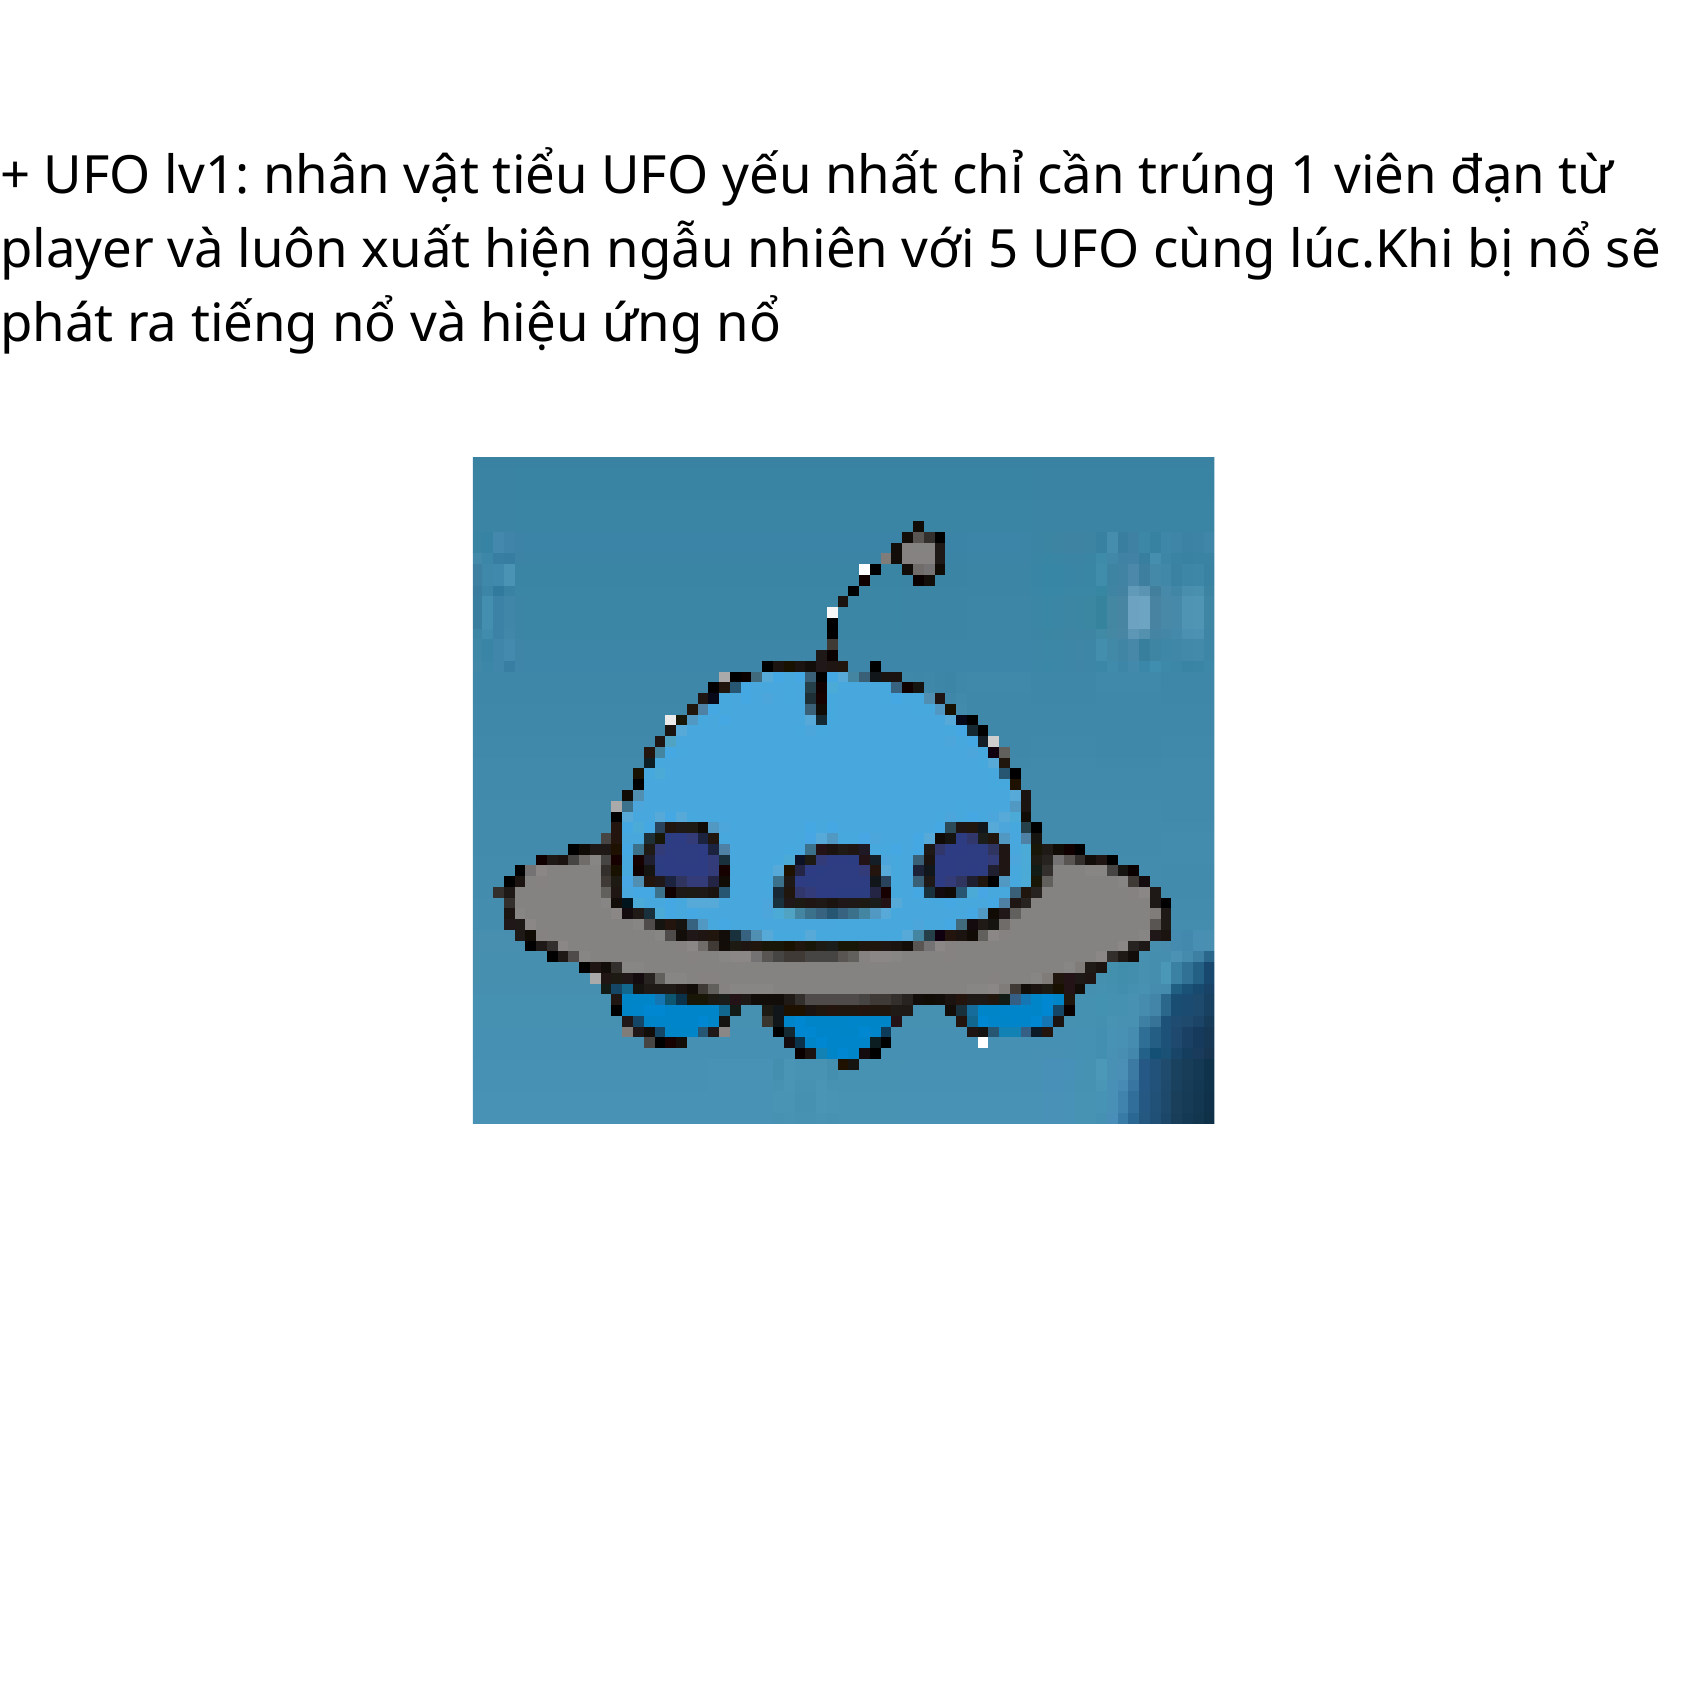

+ UFO lv1: nhân vật tiểu UFO yếu nhất chỉ cần trúng 1 viên đạn từ player và luôn xuất hiện ngẫu nhiên với 5 UFO cùng lúc.Khi bị nổ sẽ phát ra tiếng nổ và hiệu ứng nổ